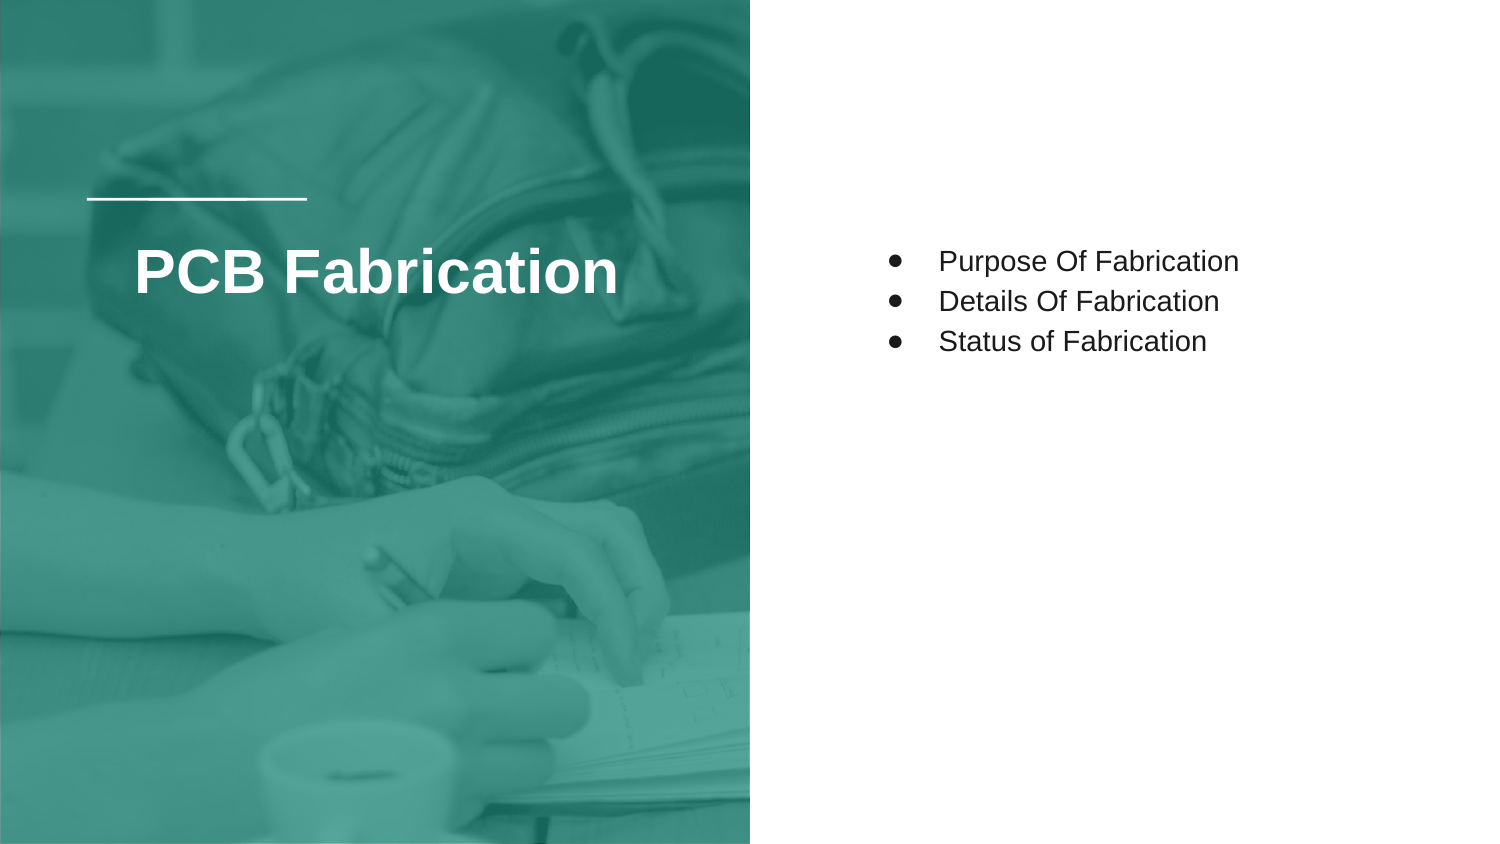

# PCB Fabrication
Purpose Of Fabrication
Details Of Fabrication
Status of Fabrication